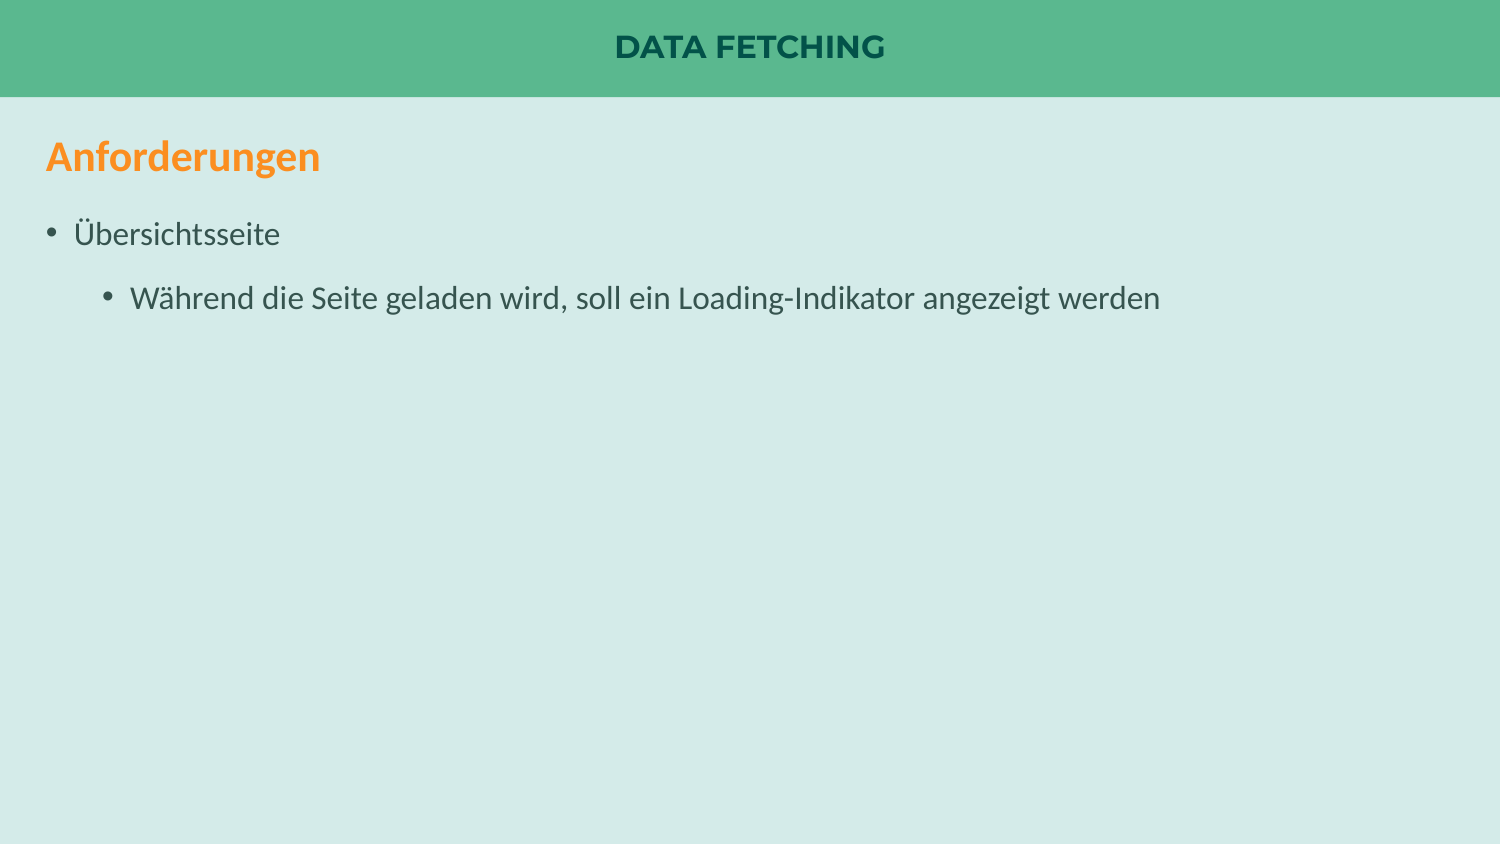

SCREENSHOT o.ä.
# Data fetching
Anforderungen
Übersichtsseite
Während die Seite geladen wird, soll ein Loading-Indikator angezeigt werden